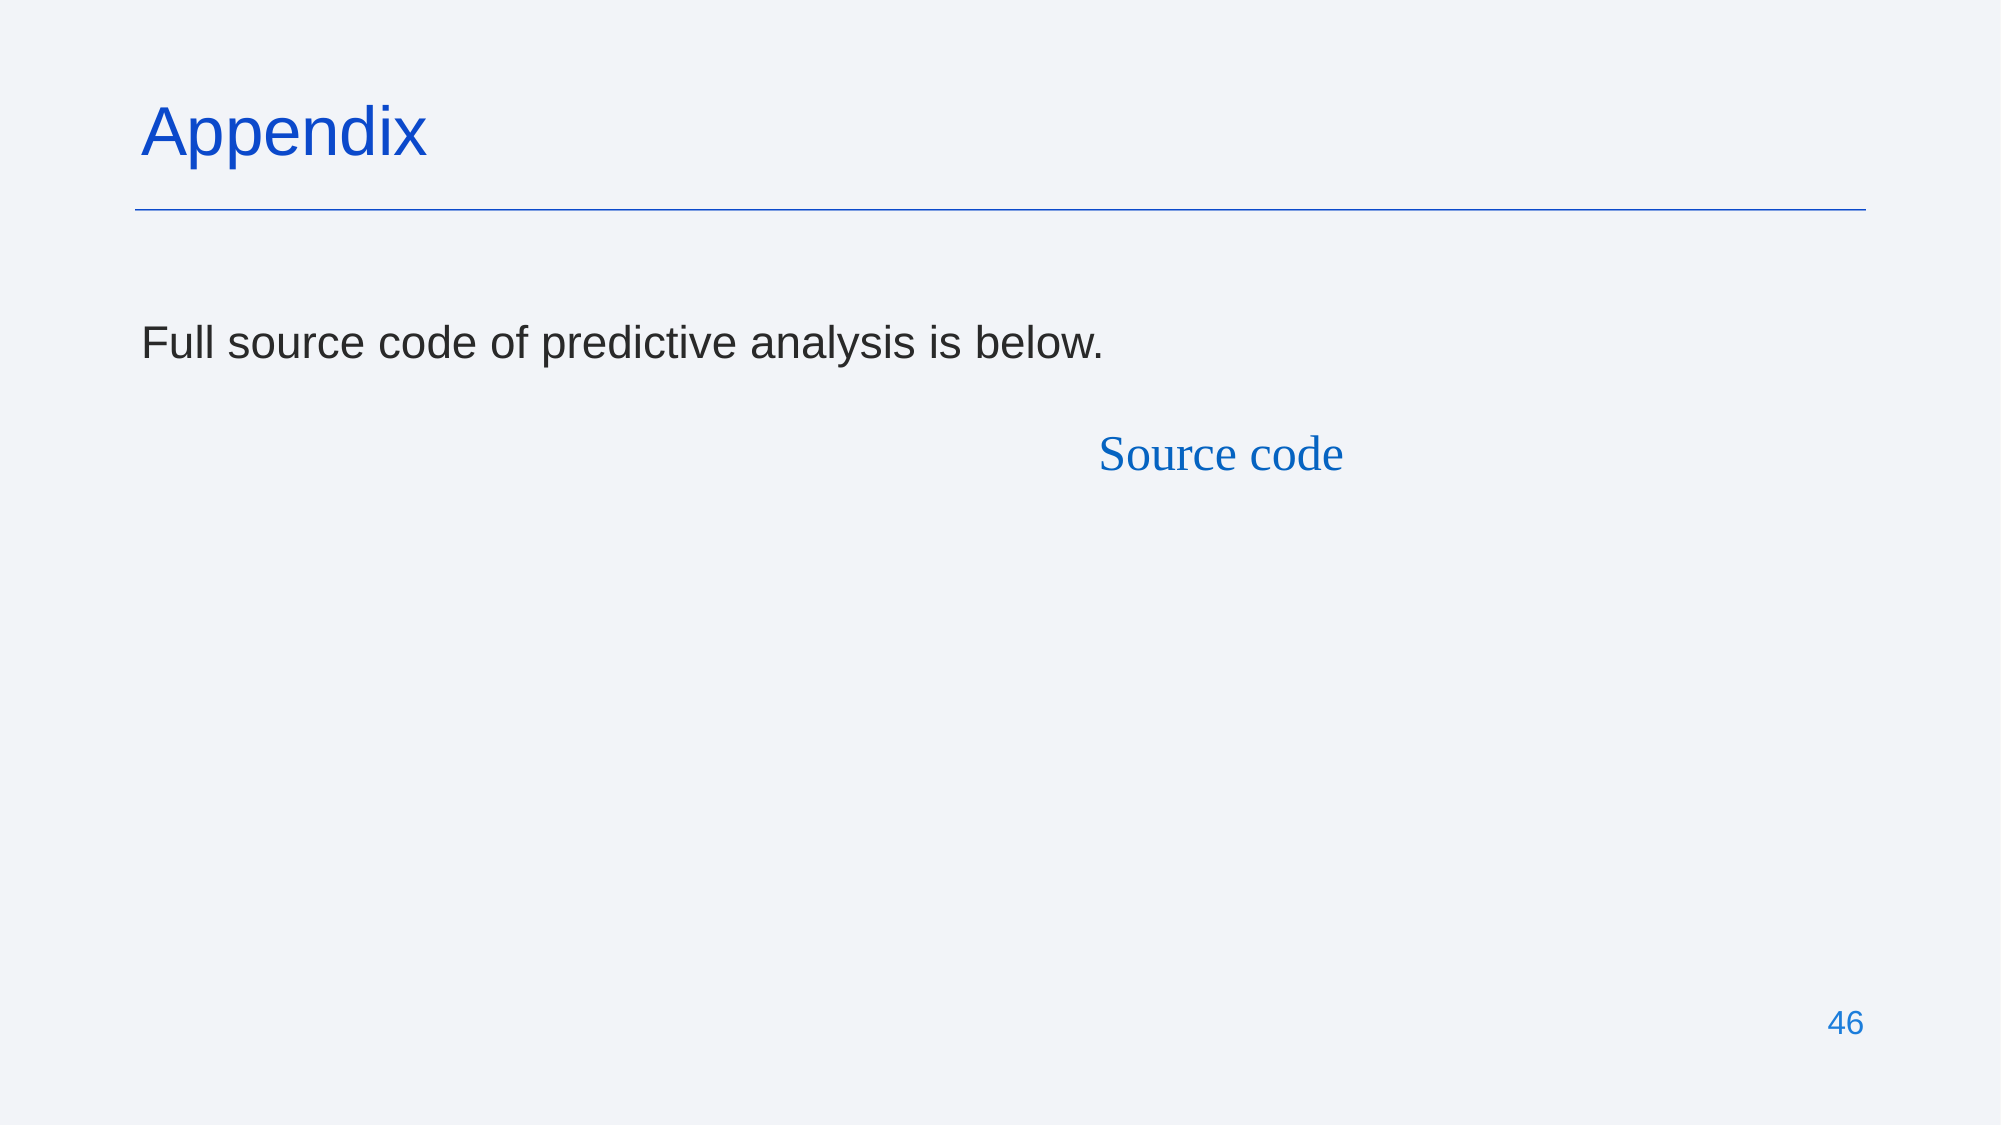

Appendix
# Full source code of predictive analysis is below.
Source code
46